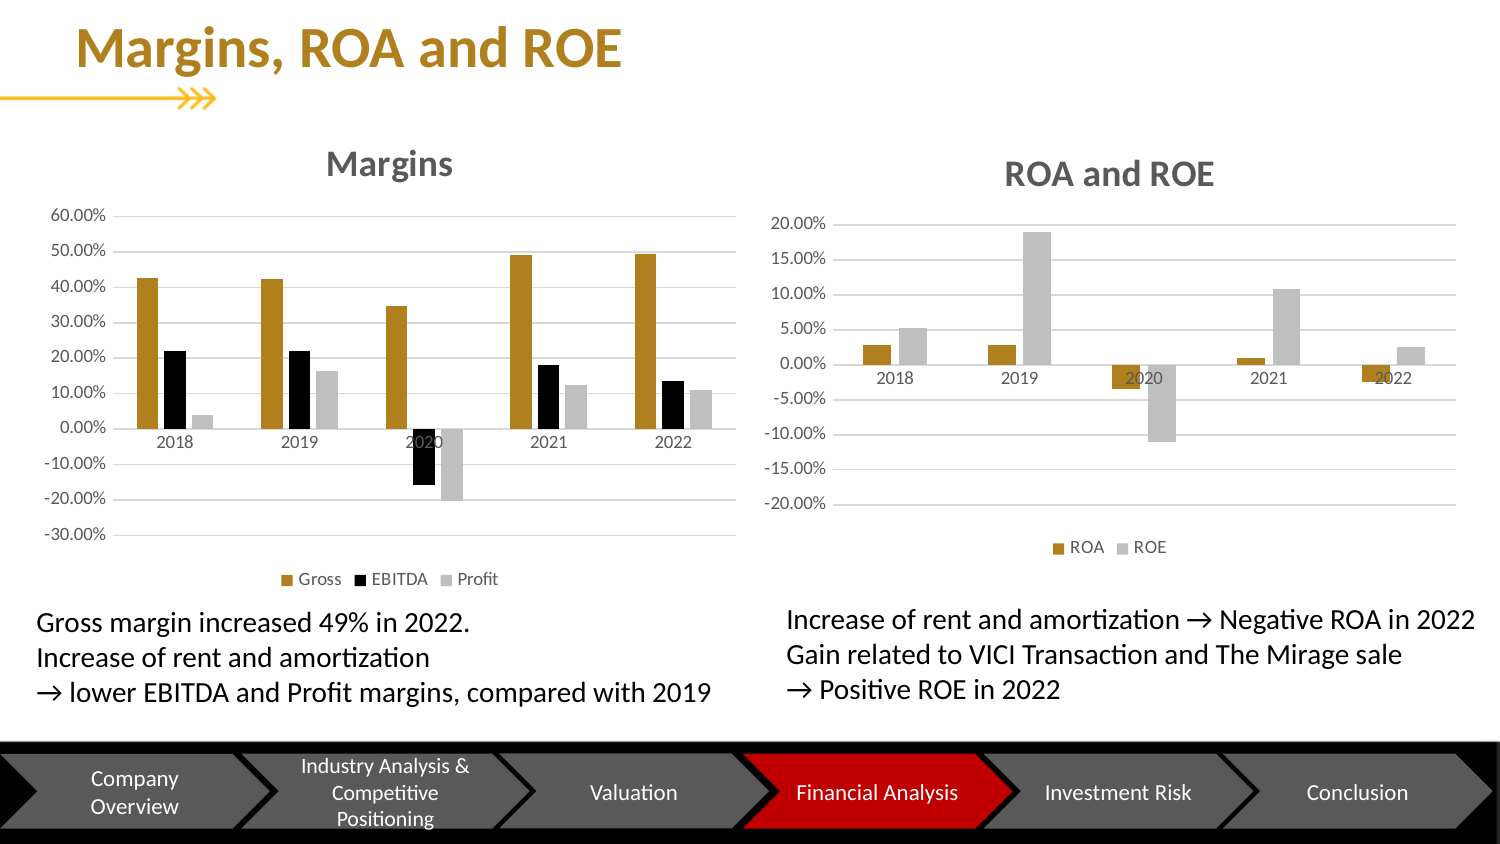

Margins, ROA and ROE

### Chart: Margins

| Category | Gross | EBITDA | Profit |
|---|---|---|---|
| 2018 | 0.427 | 0.221 | 0.039 |
| 2019 | 0.425 | 0.219 | 0.164 |
| 2020 | 0.348 | -0.159 | -0.203 |
| 2021 | 0.492 | 0.181 | 0.124 |
| 2022 | 0.495 | 0.135 | 0.11 |

### Chart: ROA and ROE

| Category | ROA | ROE |
|---|---|---|
| 2018 | 0.028 | 0.052 |
| 2019 | 0.028 | 0.19 |
| 2020 | -0.035 | -0.11 |
| 2021 | 0.009 | 0.108 |
| 2022 | -0.025 | 0.025 |
Increase of rent and amortization → Negative ROA in 2022
Gain related to VICI Transaction and The Mirage sale
→ Positive ROE in 2022
Gross margin increased 49% in 2022.
Increase of rent and amortization
→ lower EBITDA and Profit margins, compared with 2019